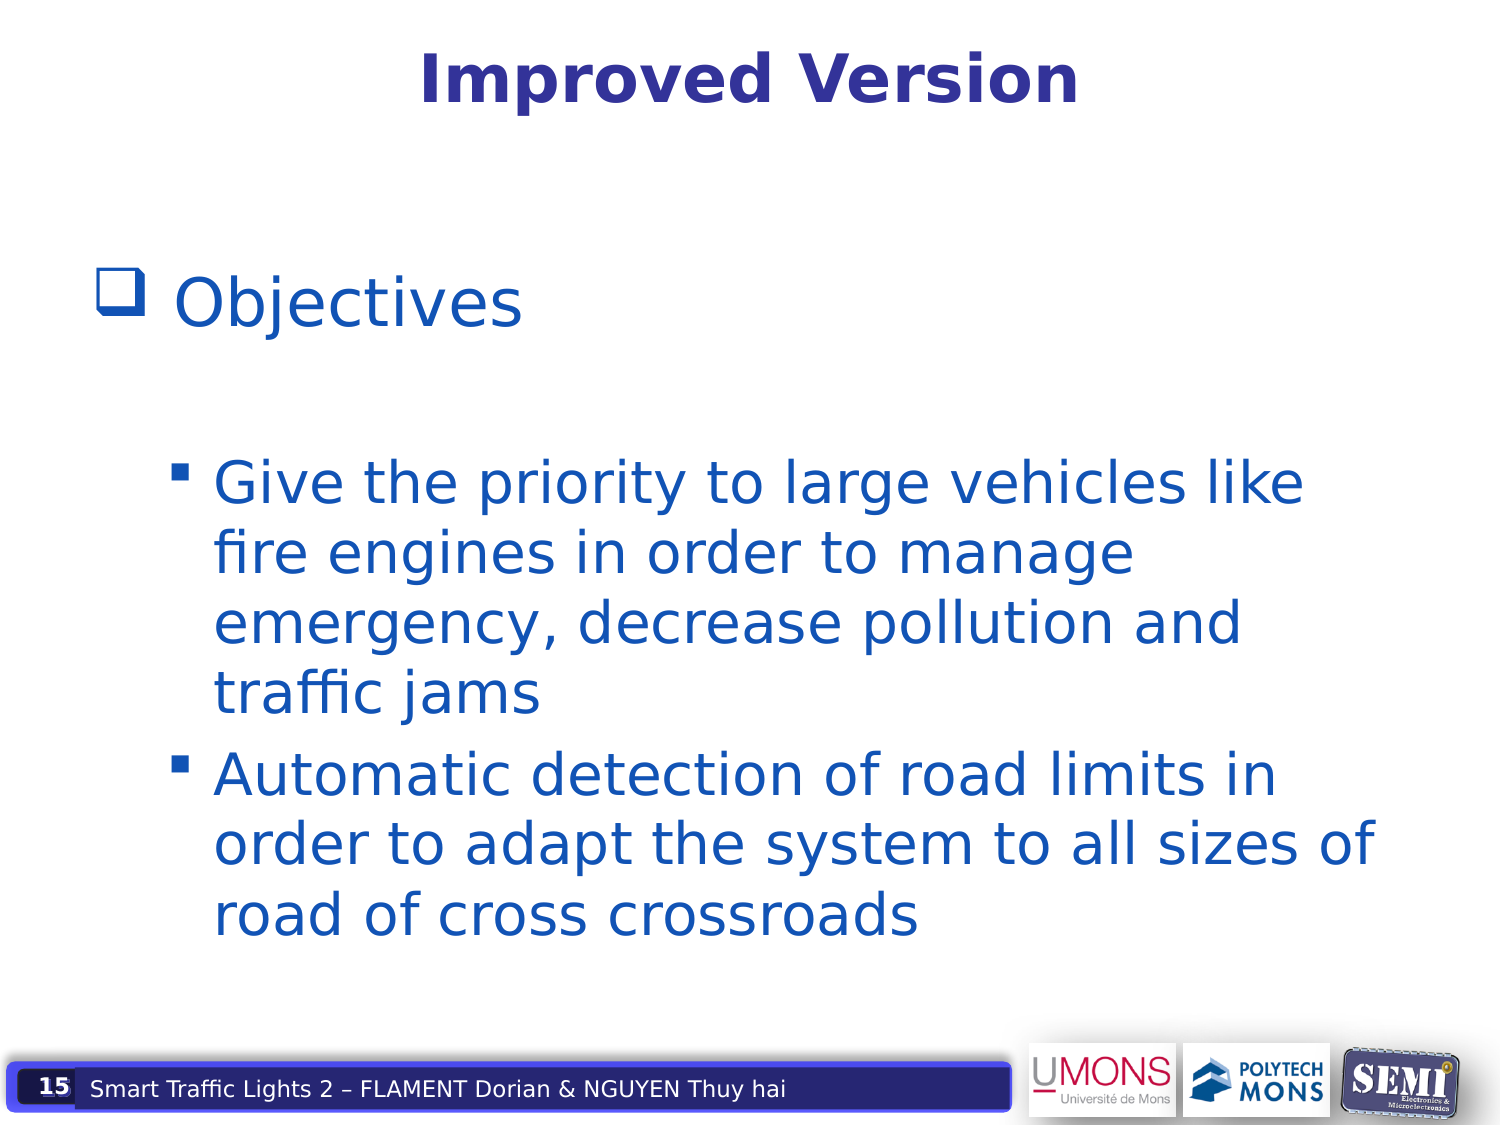

# Improved Version
 Objectives

Give the priority to large vehicles like fire engines in order to manage emergency, decrease pollution and traffic jams
Automatic detection of road limits in order to adapt the system to all sizes of road of cross crossroads

15
Smart Traffic Lights 2 – FLAMENT Dorian & NGUYEN Thuy hai